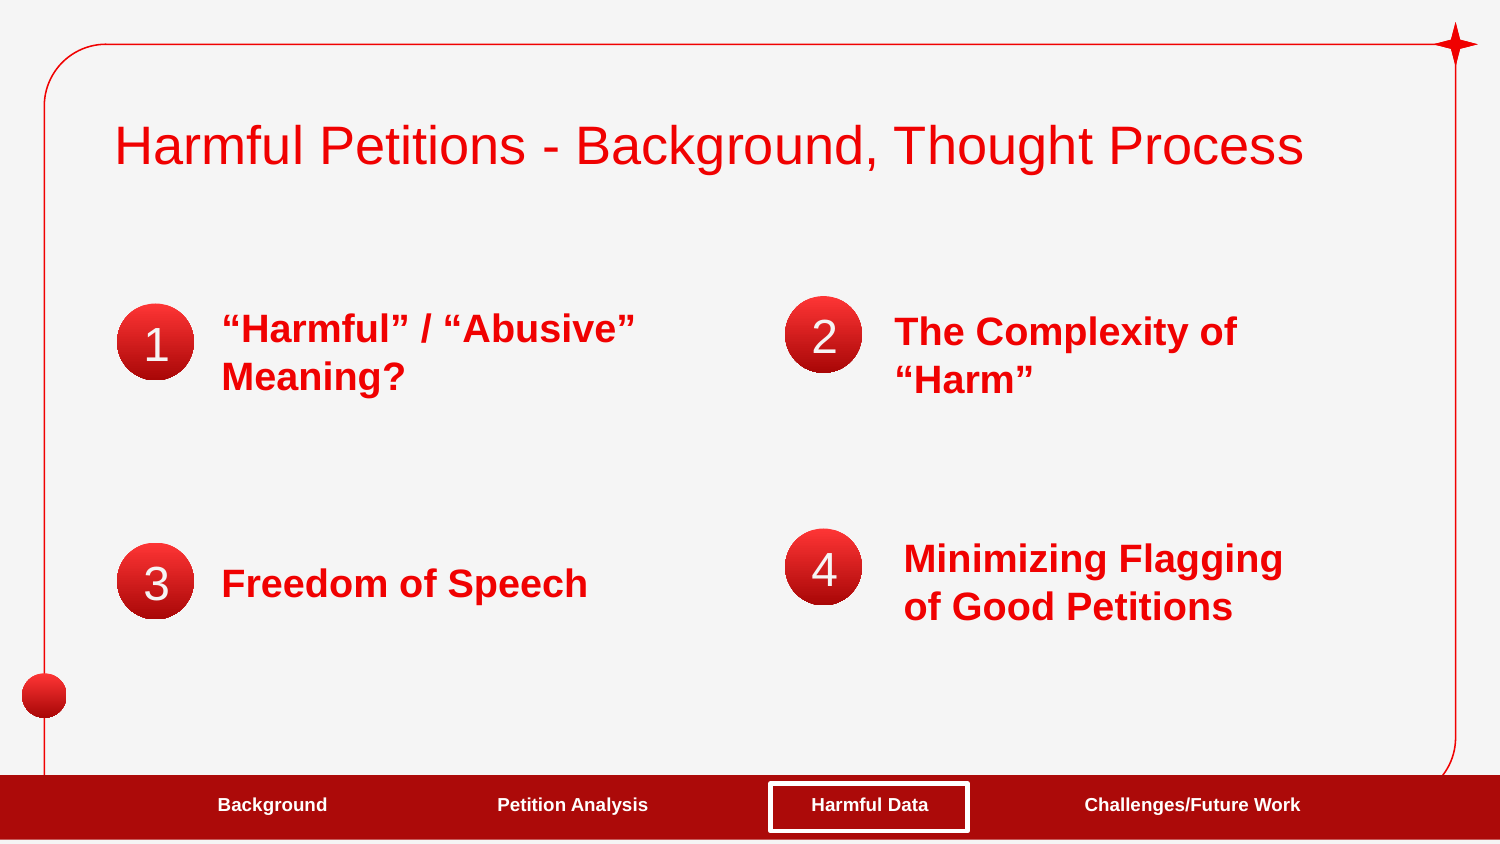

# Harmful Petitions - Background, Thought Process
“Harmful” / “Abusive” Meaning?
The Complexity of “Harm”
2
1
Minimizing Flagging of Good Petitions
4
3
Freedom of Speech

Petition Analysis
Background
Harmful Data
Challenges/Future Work